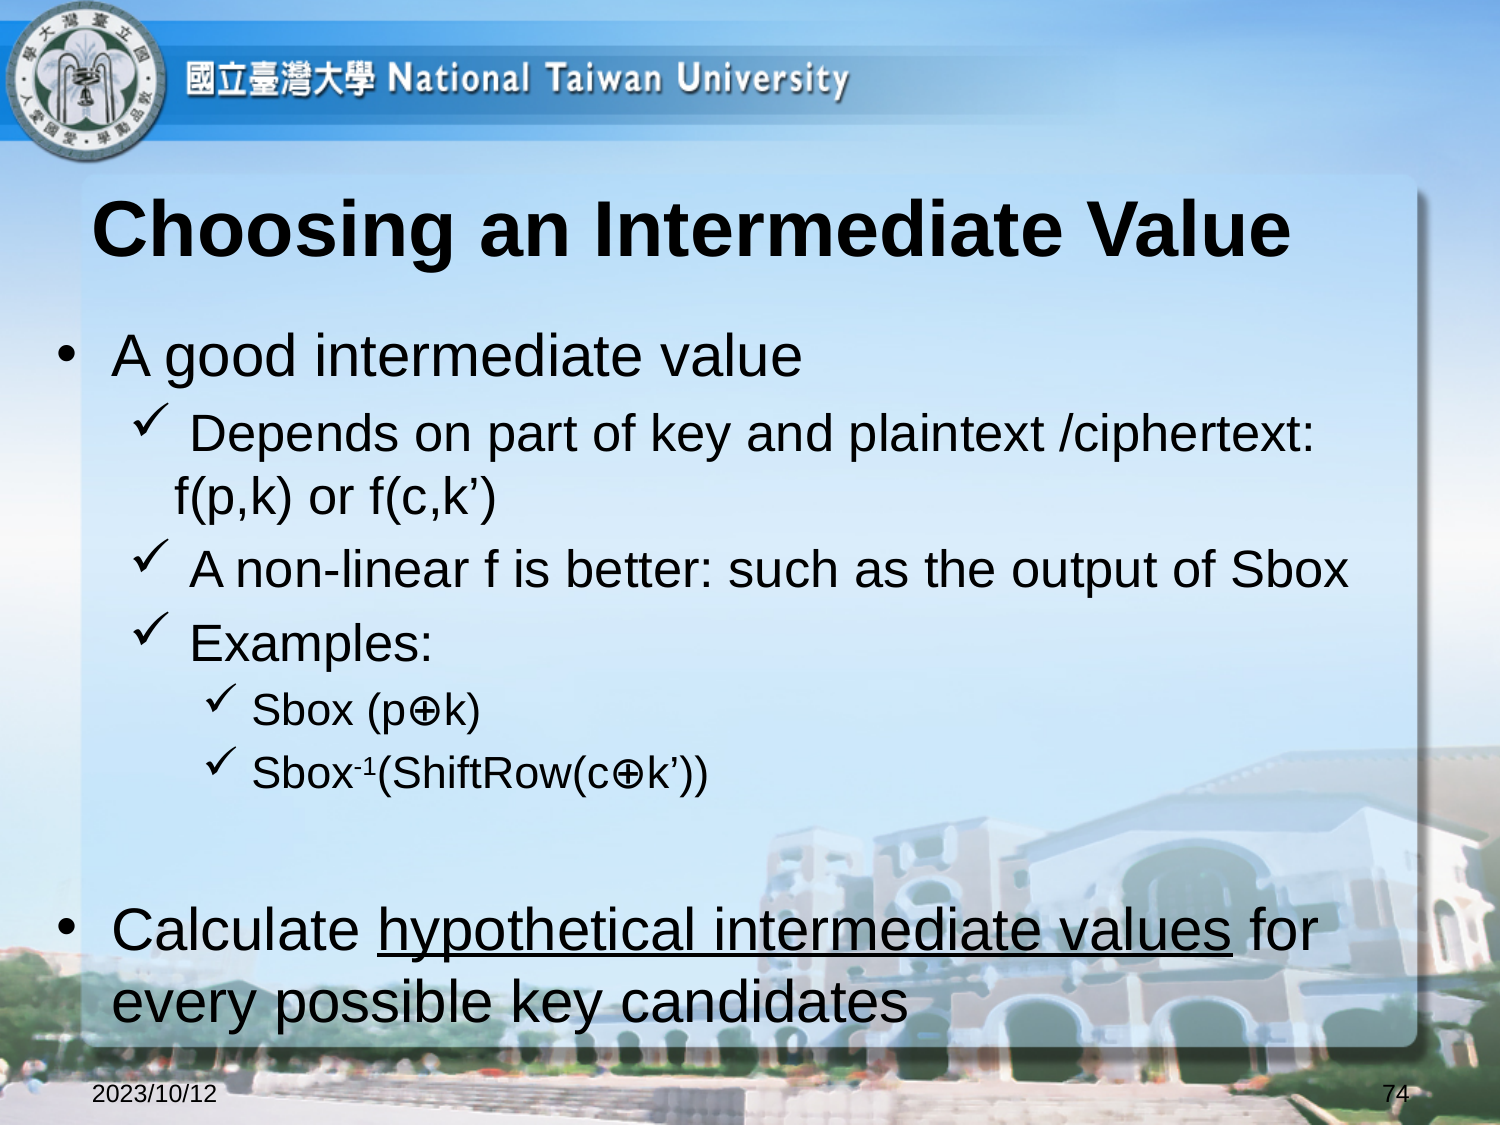

# Choosing an Intermediate Value
A good intermediate value
 Depends on part of key and plaintext /ciphertext: 	f(p,k) or f(c,k’)
 A non-linear f is better: such as the output of Sbox
 Examples:
 Sbox (p⊕k)
 Sbox-1(ShiftRow(c⊕k’))

Calculate hypothetical intermediate values for every possible key candidates

2023/10/12
74